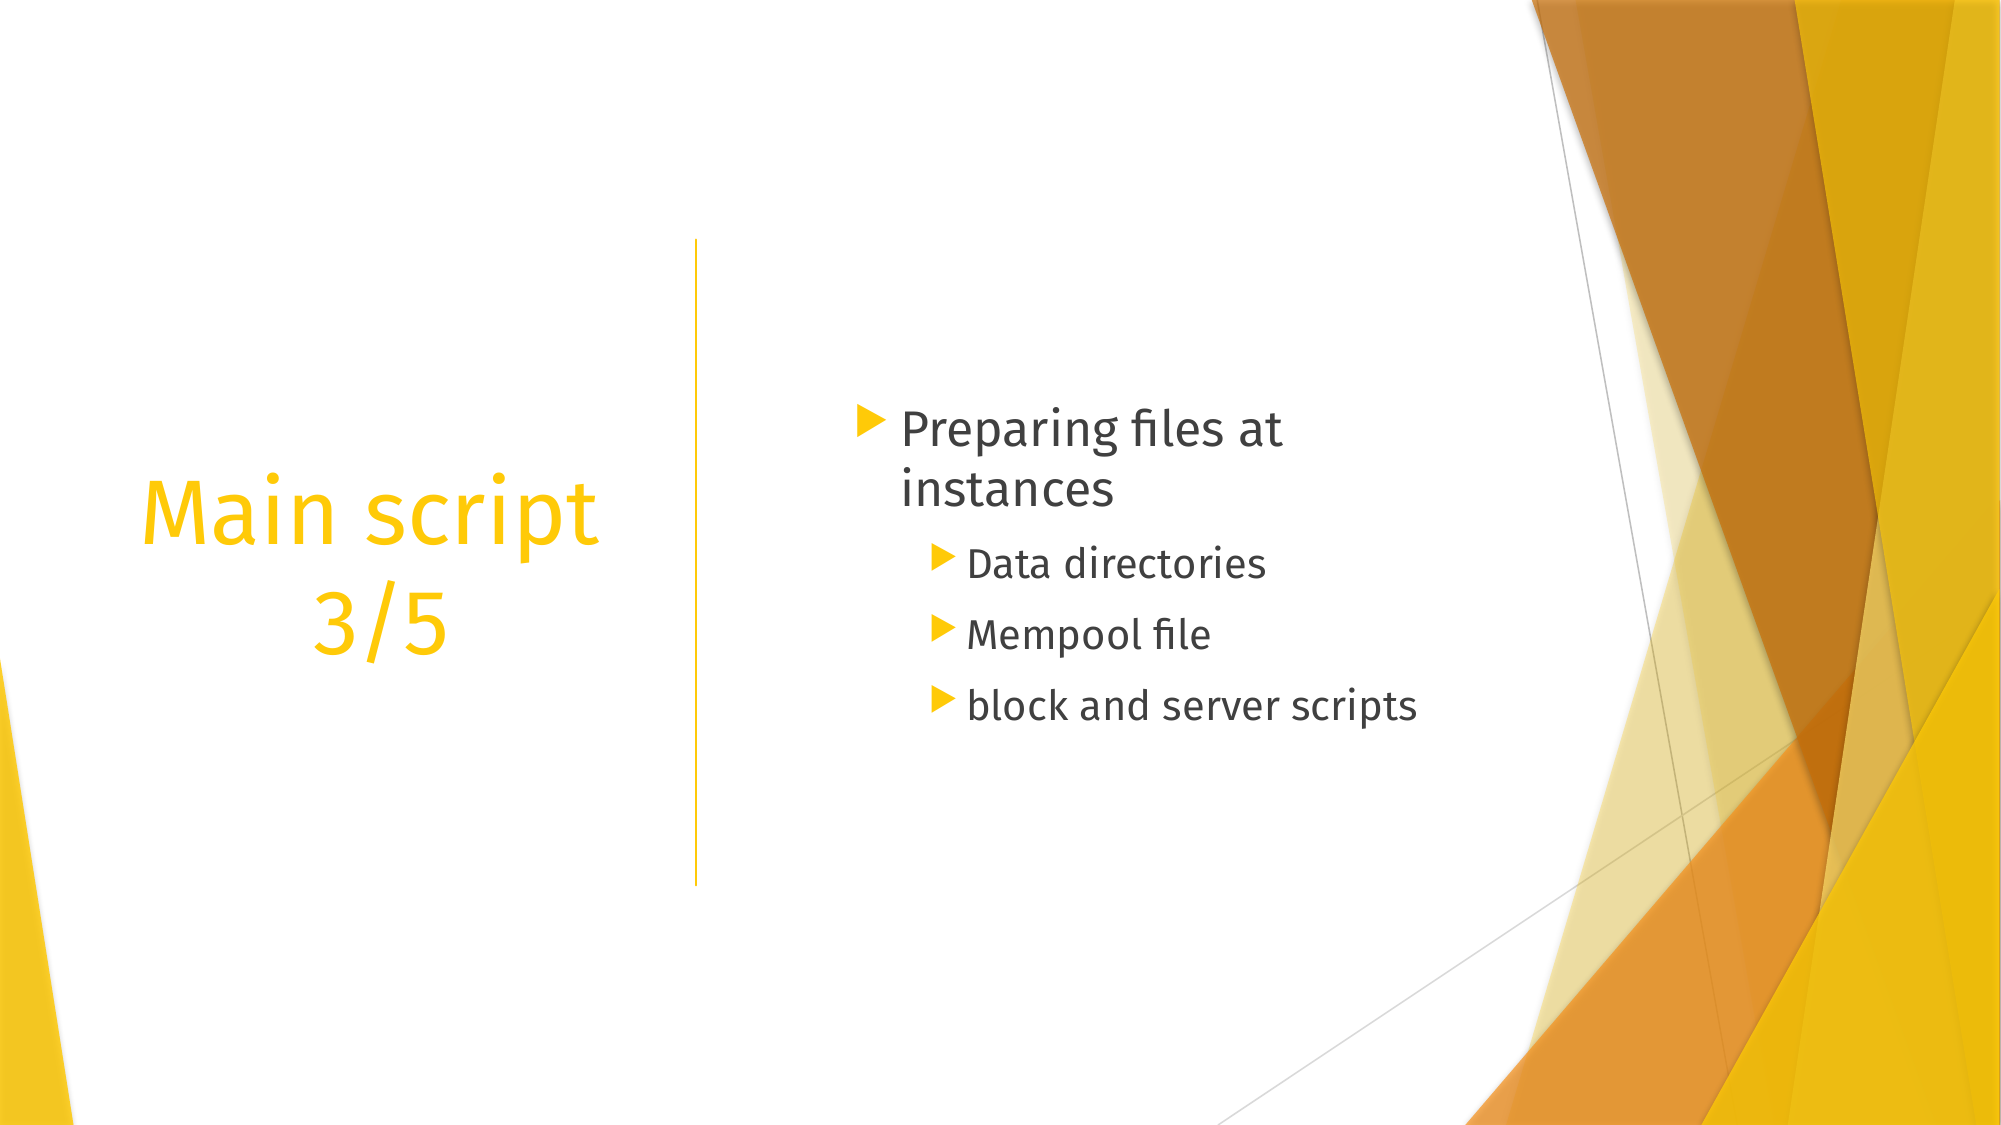

# Main script 3/5
Preparing files at instances
Data directories
Mempool file
block and server scripts